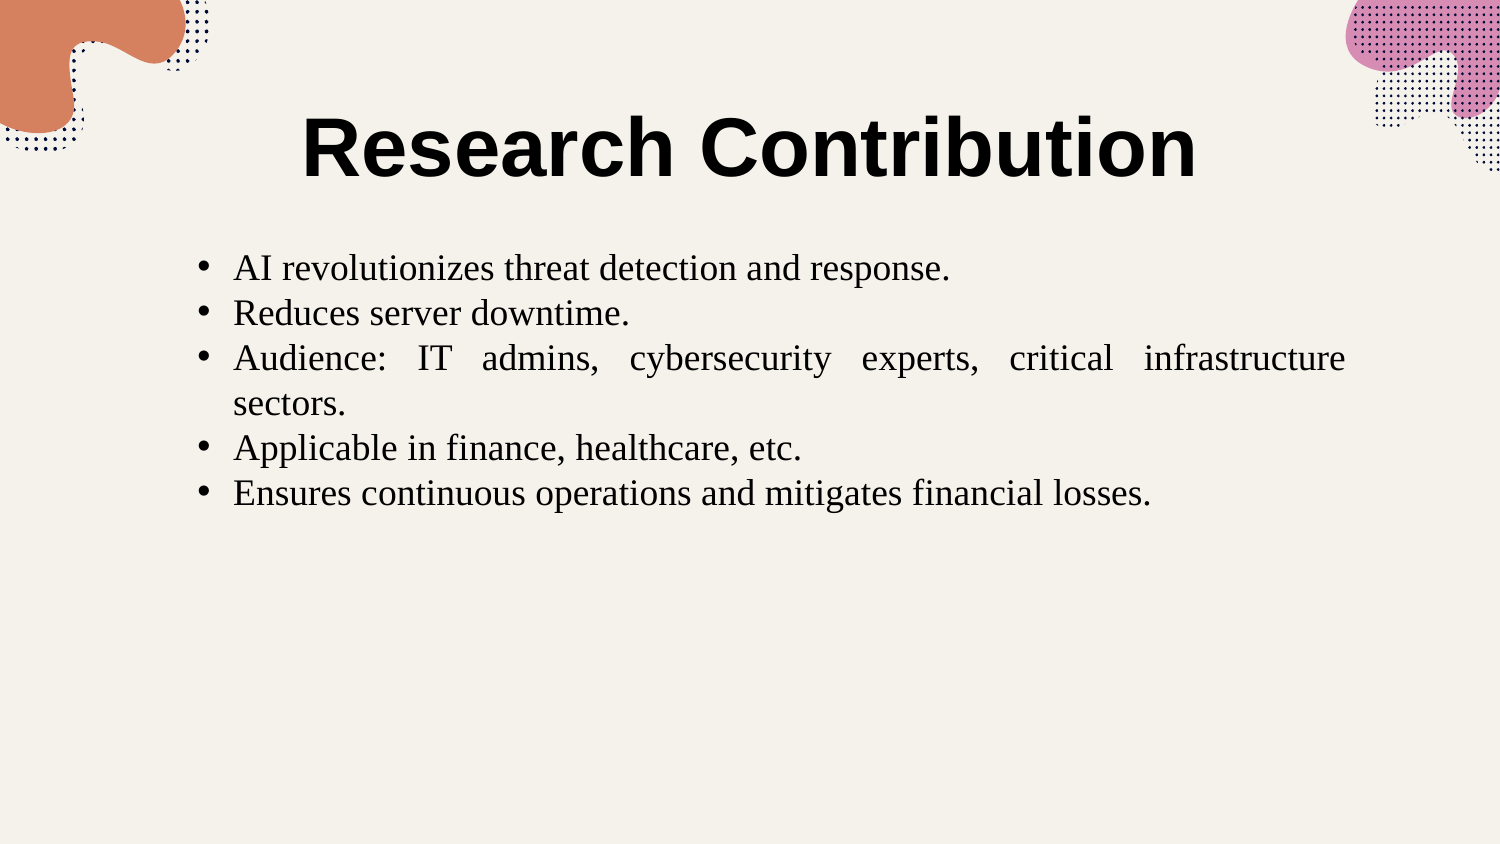

Research Contribution
AI revolutionizes threat detection and response.
Reduces server downtime.
Audience: IT admins, cybersecurity experts, critical infrastructure sectors.
Applicable in finance, healthcare, etc.
Ensures continuous operations and mitigates financial losses.